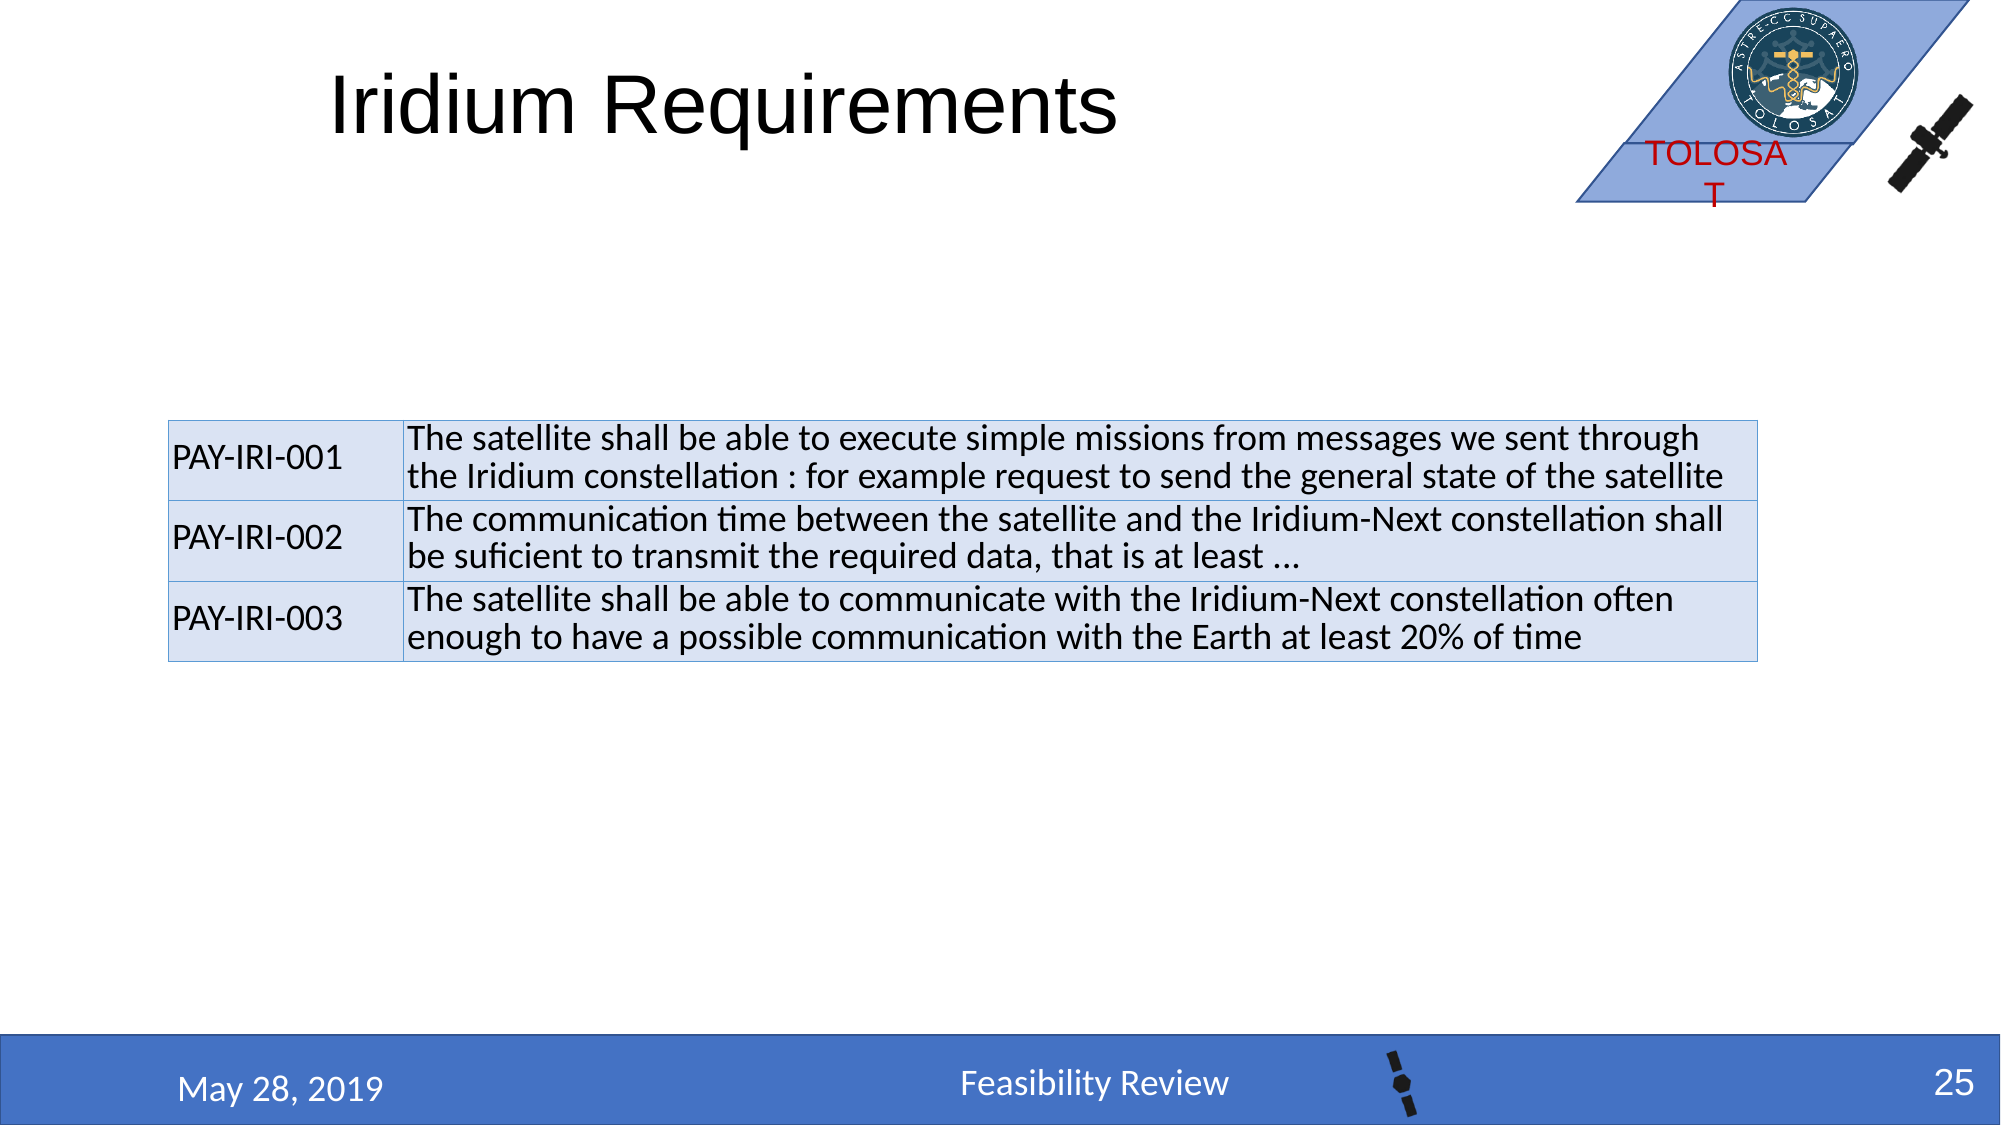

# Iridium Requirements
| PAY-IRI-001 | The satellite shall be able to execute simple missions from messages we sent through the Iridium constellation : for example request to send the general state of the satellite |
| --- | --- |
| PAY-IRI-002 | The communication time between the satellite and the Iridium-Next constellation shall be suficient to transmit the required data, that is at least ... |
| PAY-IRI-003 | The satellite shall be able to communicate with the Iridium-Next constellation often enough to have a possible communication with the Earth at least 20% of time |

25